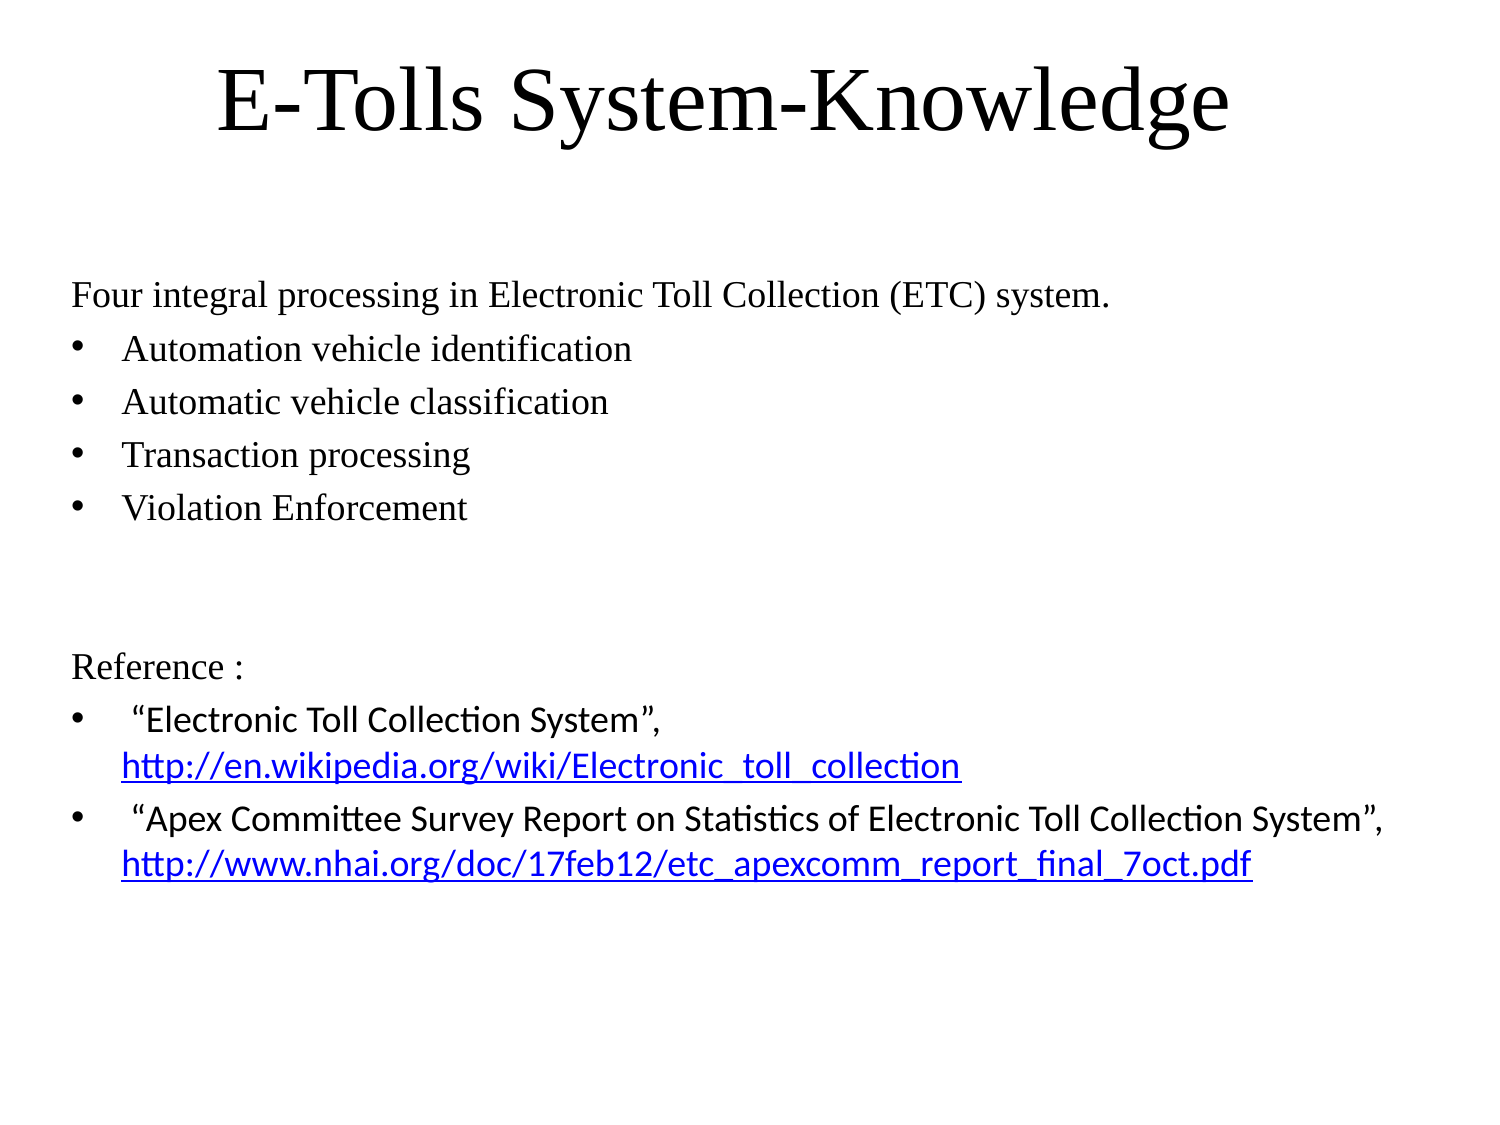

# E-Tolls System-Knowledge
Four integral processing in Electronic Toll Collection (ETC) system.
Automation vehicle identification
Automatic vehicle classification
Transaction processing
Violation Enforcement

Reference :
 “Electronic Toll Collection System”, http://en.wikipedia.org/wiki/Electronic_toll_collection
 “Apex Committee Survey Report on Statistics of Electronic Toll Collection System”, http://www.nhai.org/doc/17feb12/etc_apexcomm_report_final_7oct.pdf